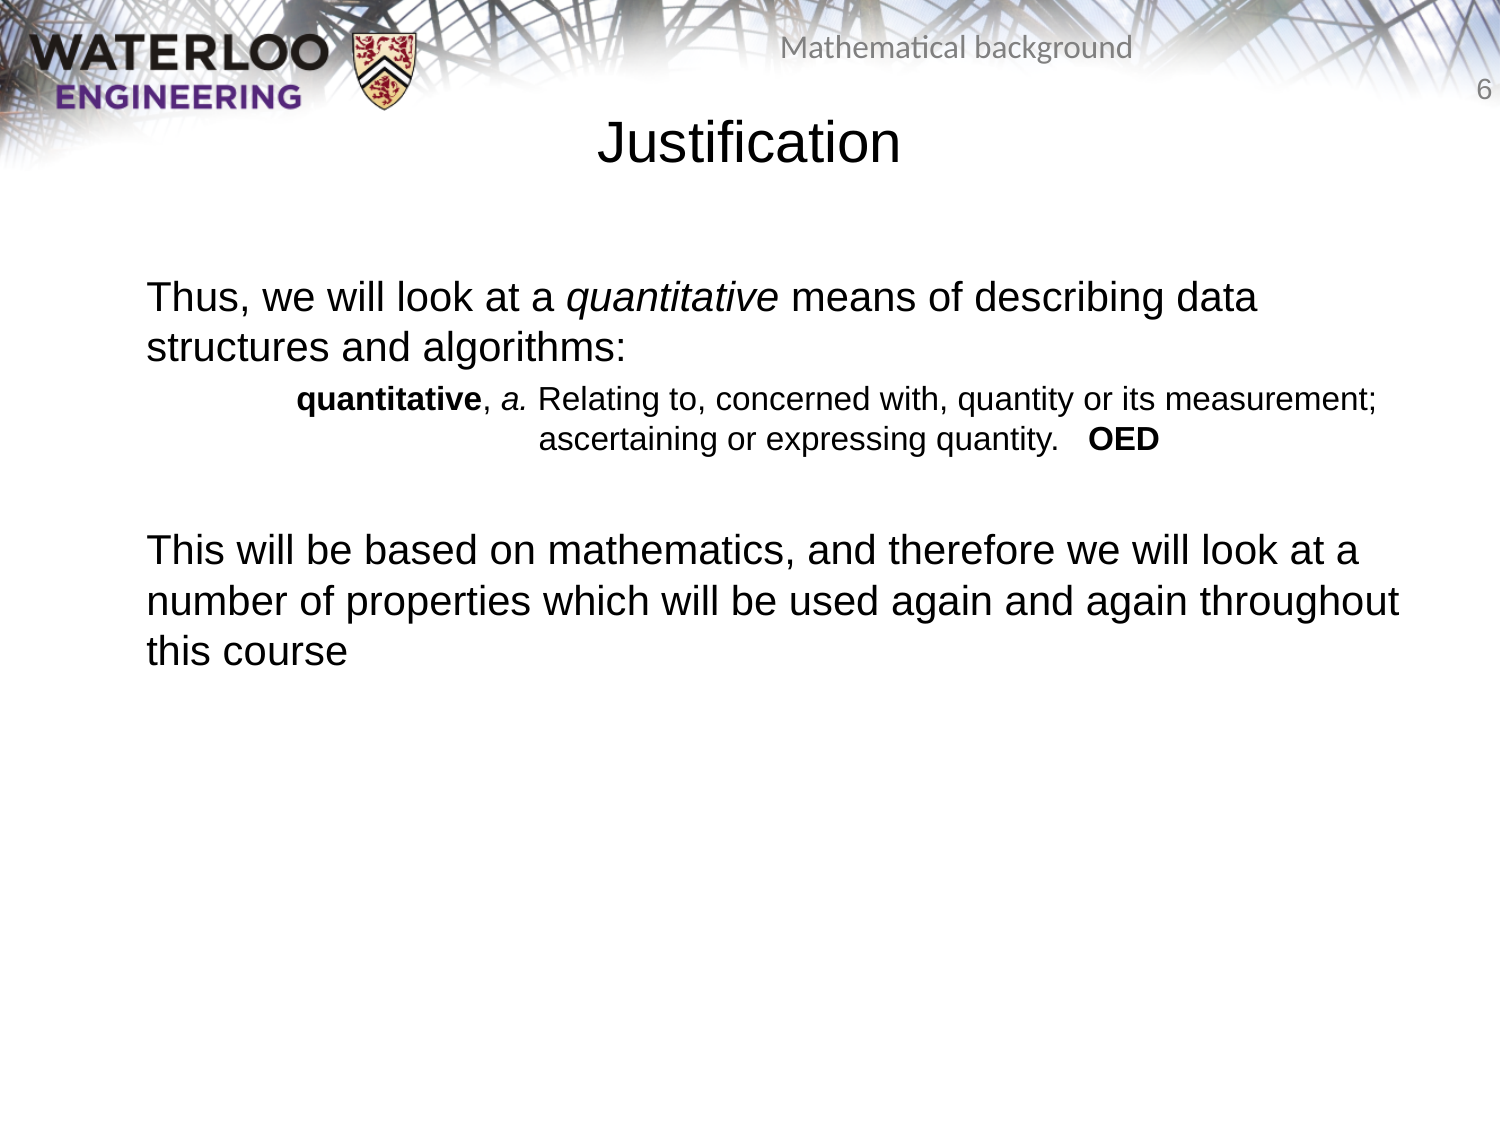

# Justification
	Thus, we will look at a quantitative means of describing data structures and algorithms:
		quantitative, a. Relating to, concerned with, quantity or its measurement;
		          ascertaining or expressing quantity.   OED

	This will be based on mathematics, and therefore we will look at a number of properties which will be used again and again throughout this course